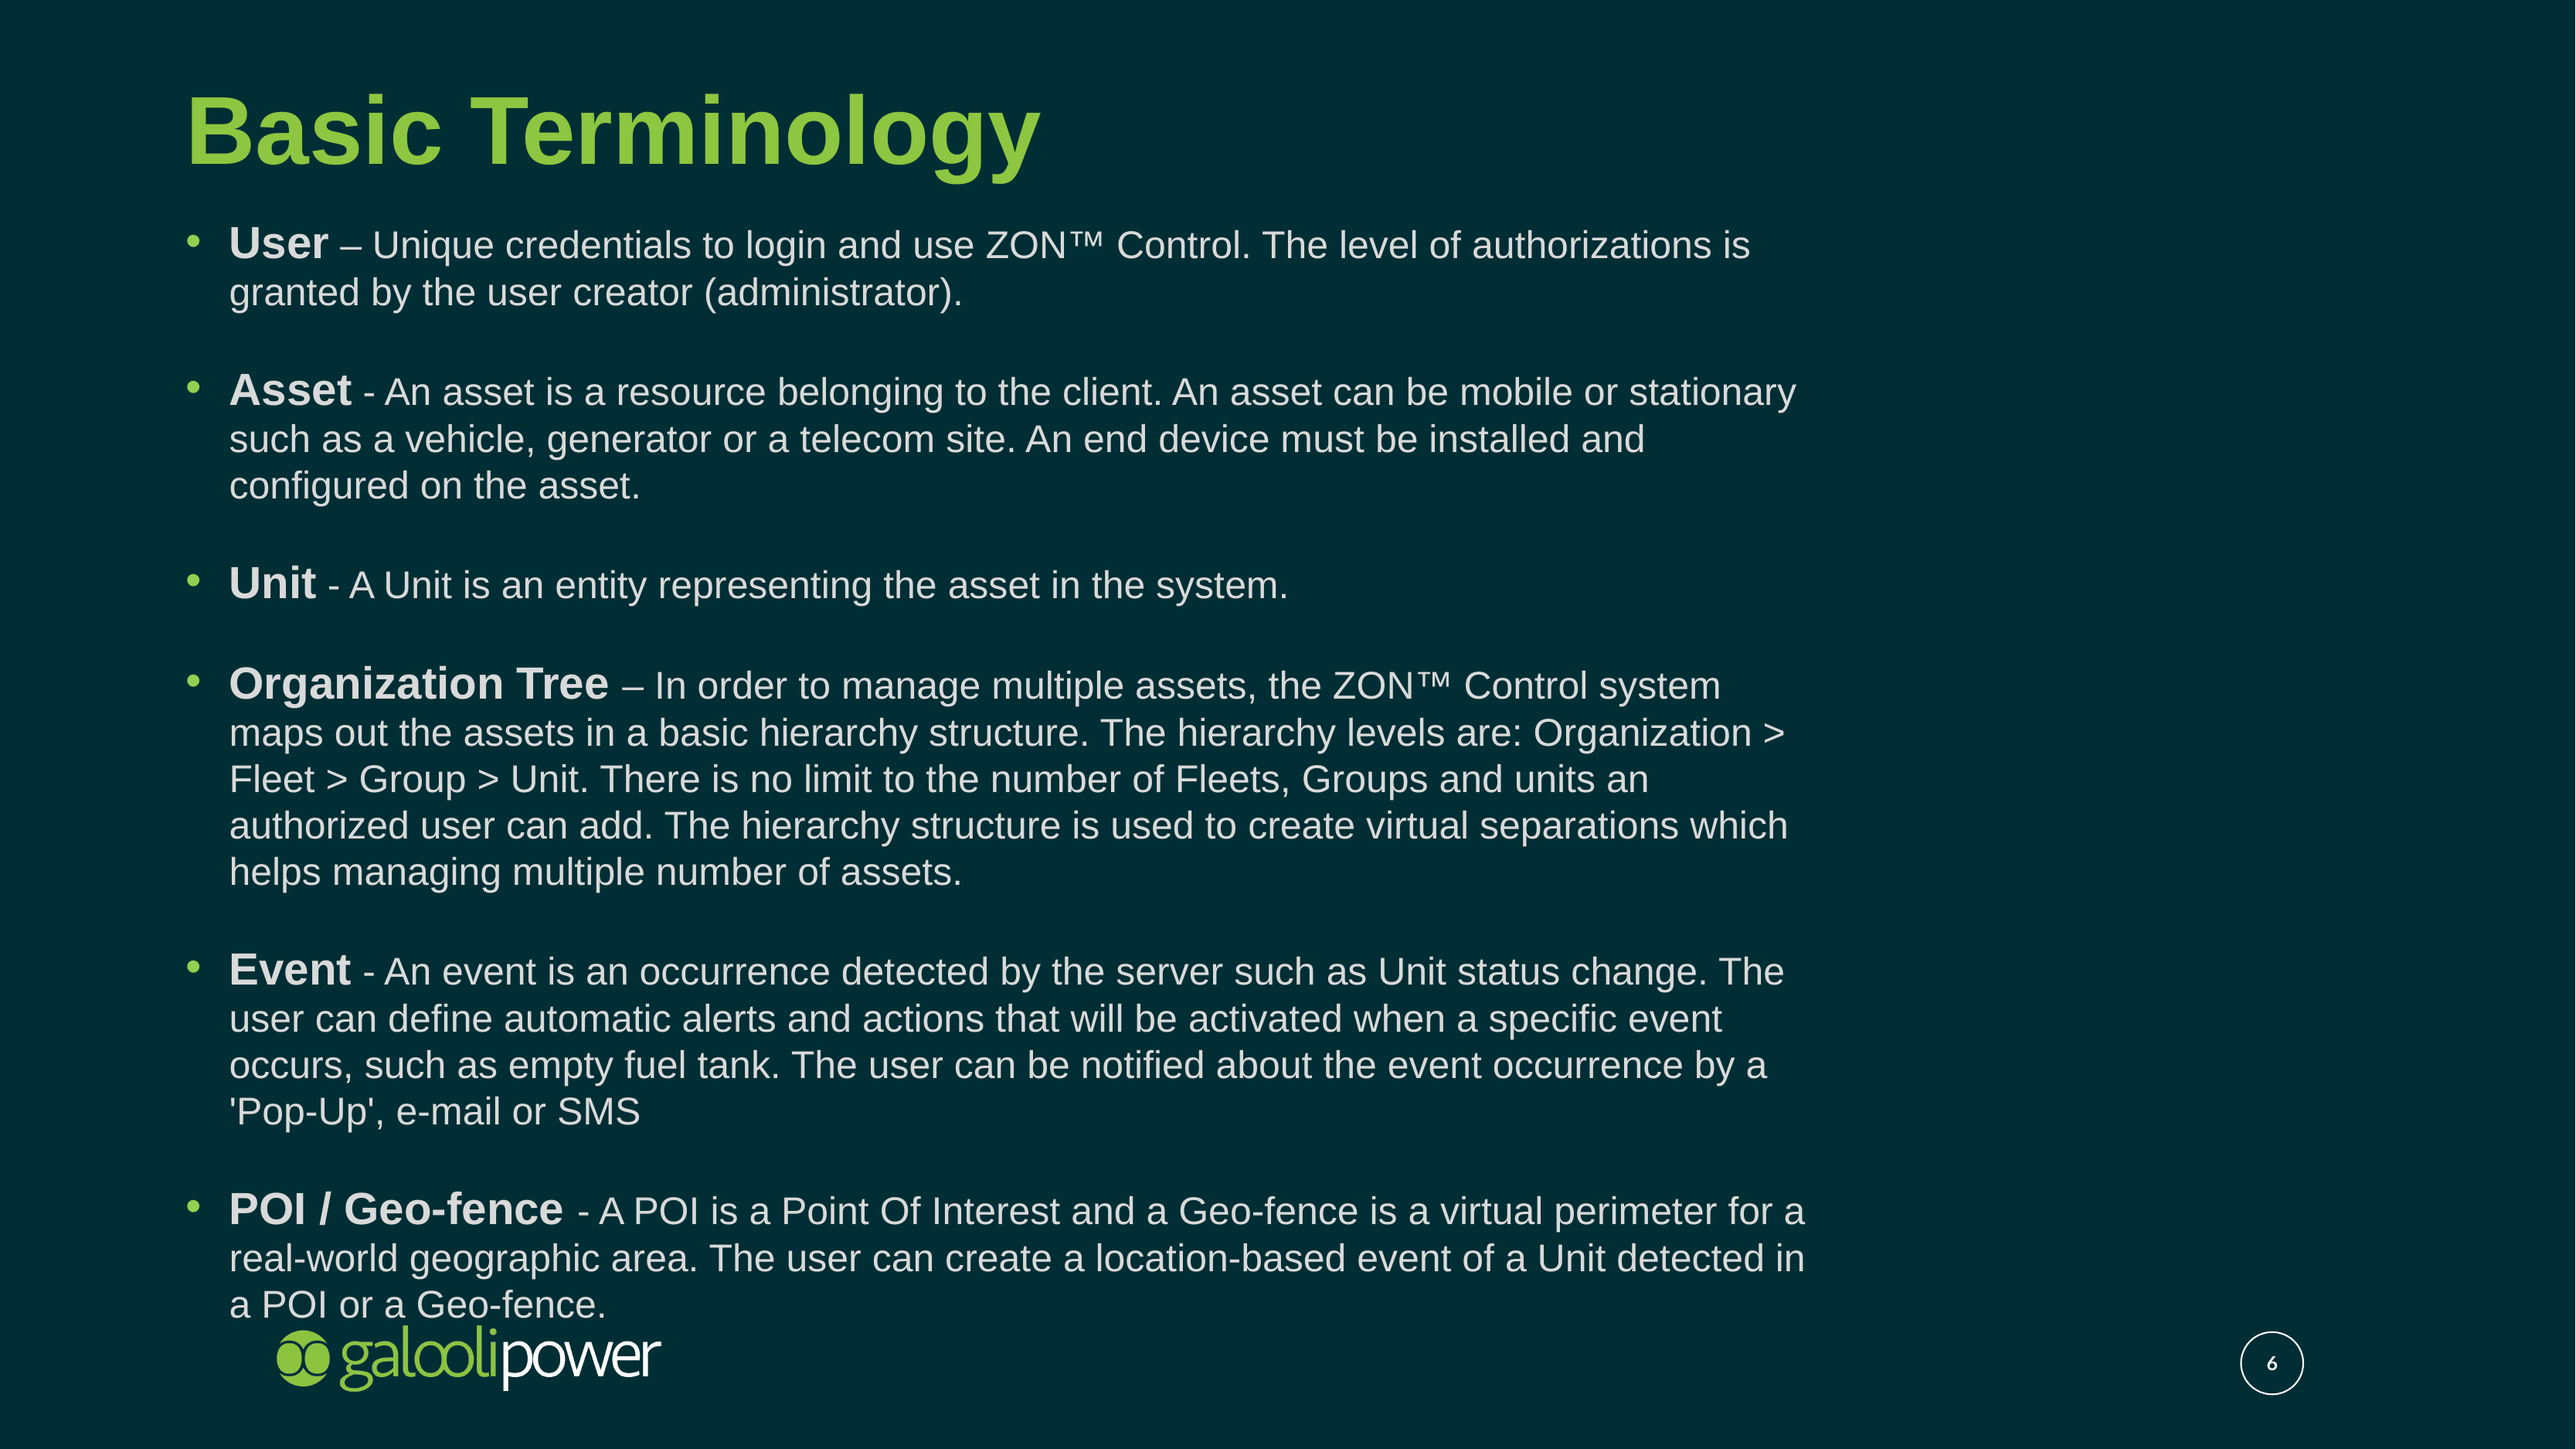

# Basic Terminology
User – Unique credentials to login and use ZON™ Control. The level of authorizations is granted by the user creator (administrator).

Asset - An asset is a resource belonging to the client. An asset can be mobile or stationary such as a vehicle, generator or a telecom site. An end device must be installed and configured on the asset.

Unit - A Unit is an entity representing the asset in the system.

Organization Tree – In order to manage multiple assets, the ZON™ Control system maps out the assets in a basic hierarchy structure. The hierarchy levels are: Organization > Fleet > Group > Unit. There is no limit to the number of Fleets, Groups and units an authorized user can add. The hierarchy structure is used to create virtual separations which helps managing multiple number of assets.

Event - An event is an occurrence detected by the server such as Unit status change. The user can define automatic alerts and actions that will be activated when a specific event occurs, such as empty fuel tank. The user can be notified about the event occurrence by a 'Pop-Up', e-mail or SMS

POI / Geo-fence - A POI is a Point Of Interest and a Geo-fence is a virtual perimeter for a real-world geographic area. The user can create a location-based event of a Unit detected in a POI or a Geo-fence.